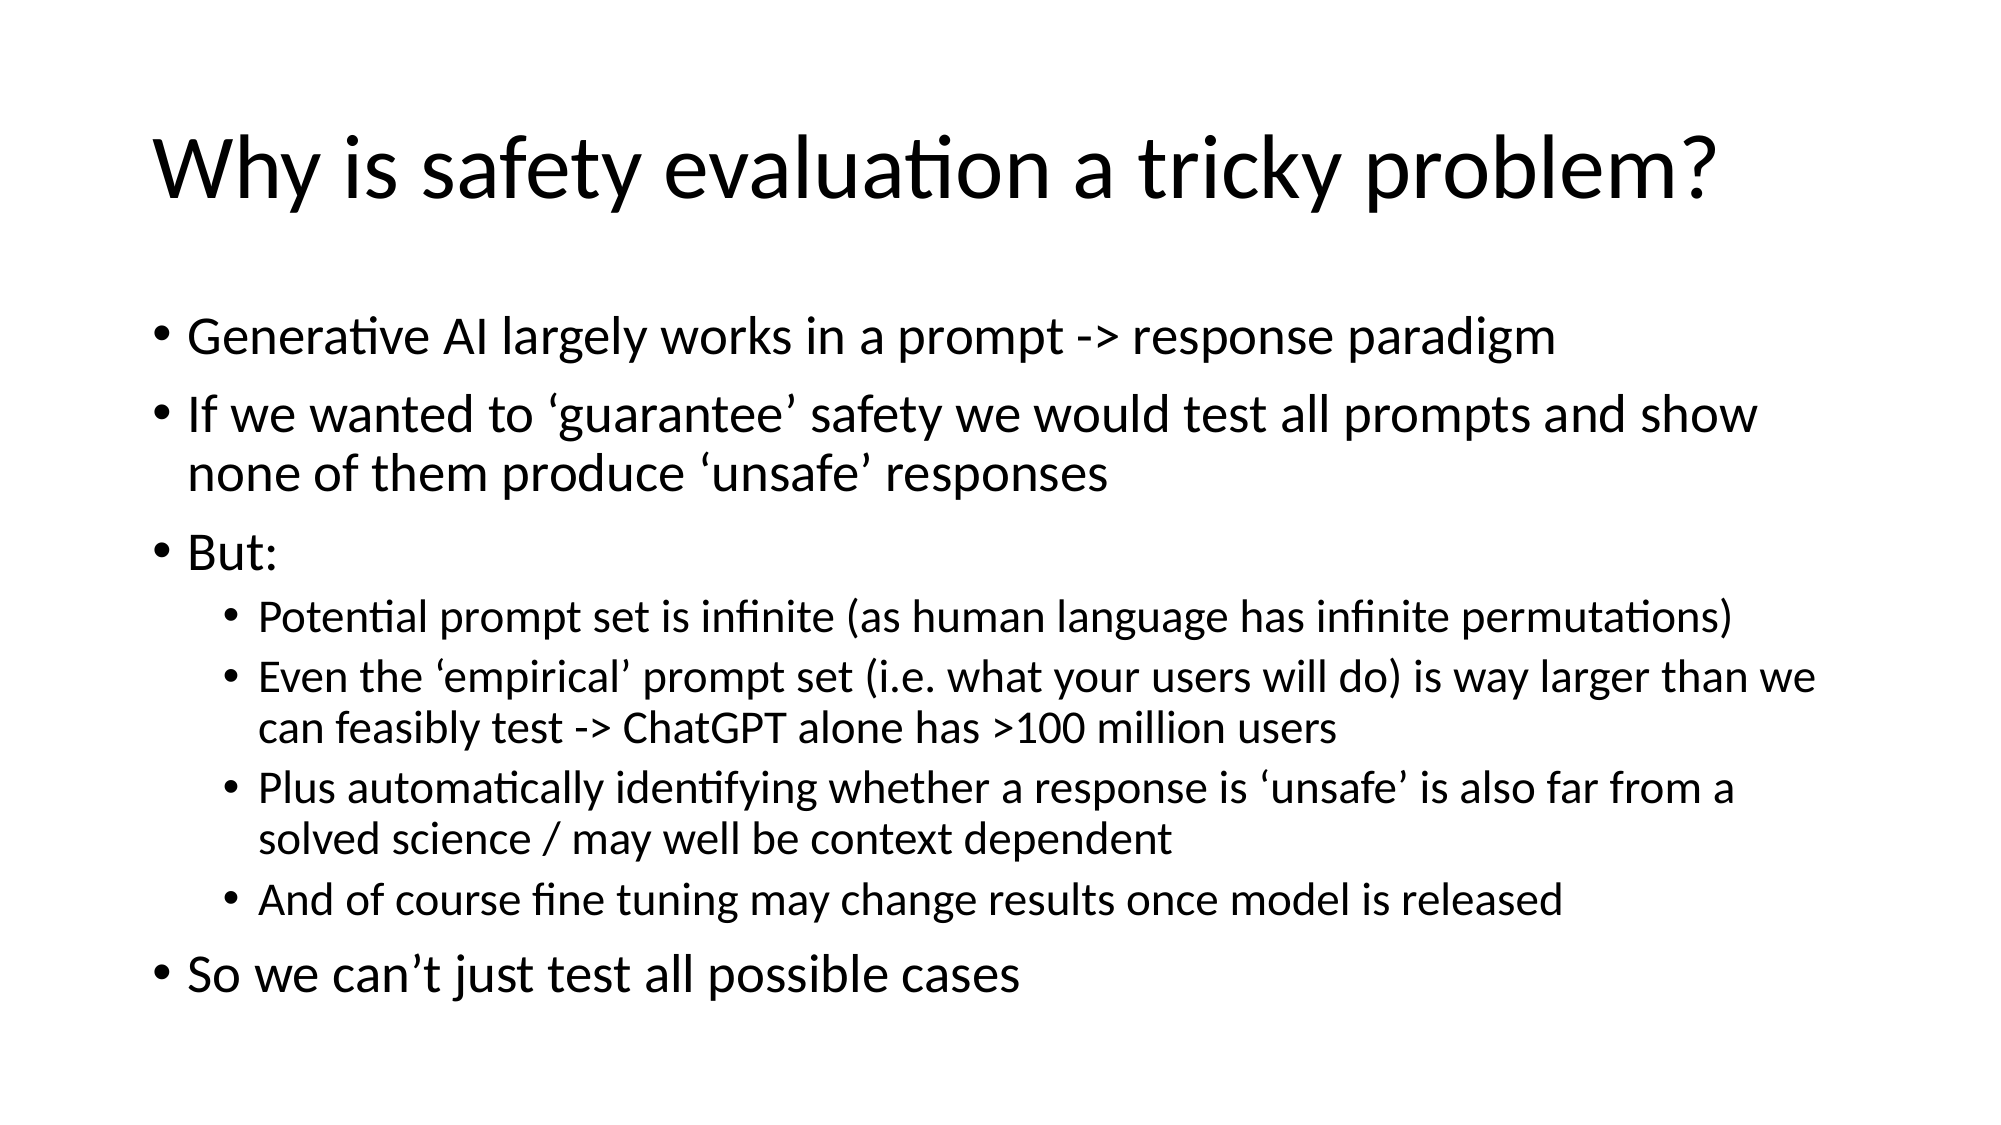

# Why is safety evaluation a tricky problem?
Generative AI largely works in a prompt -> response paradigm
If we wanted to ‘guarantee’ safety we would test all prompts and show none of them produce ‘unsafe’ responses
But:
Potential prompt set is infinite (as human language has infinite permutations)
Even the ‘empirical’ prompt set (i.e. what your users will do) is way larger than we can feasibly test -> ChatGPT alone has >100 million users
Plus automatically identifying whether a response is ‘unsafe’ is also far from a solved science / may well be context dependent
And of course fine tuning may change results once model is released
So we can’t just test all possible cases